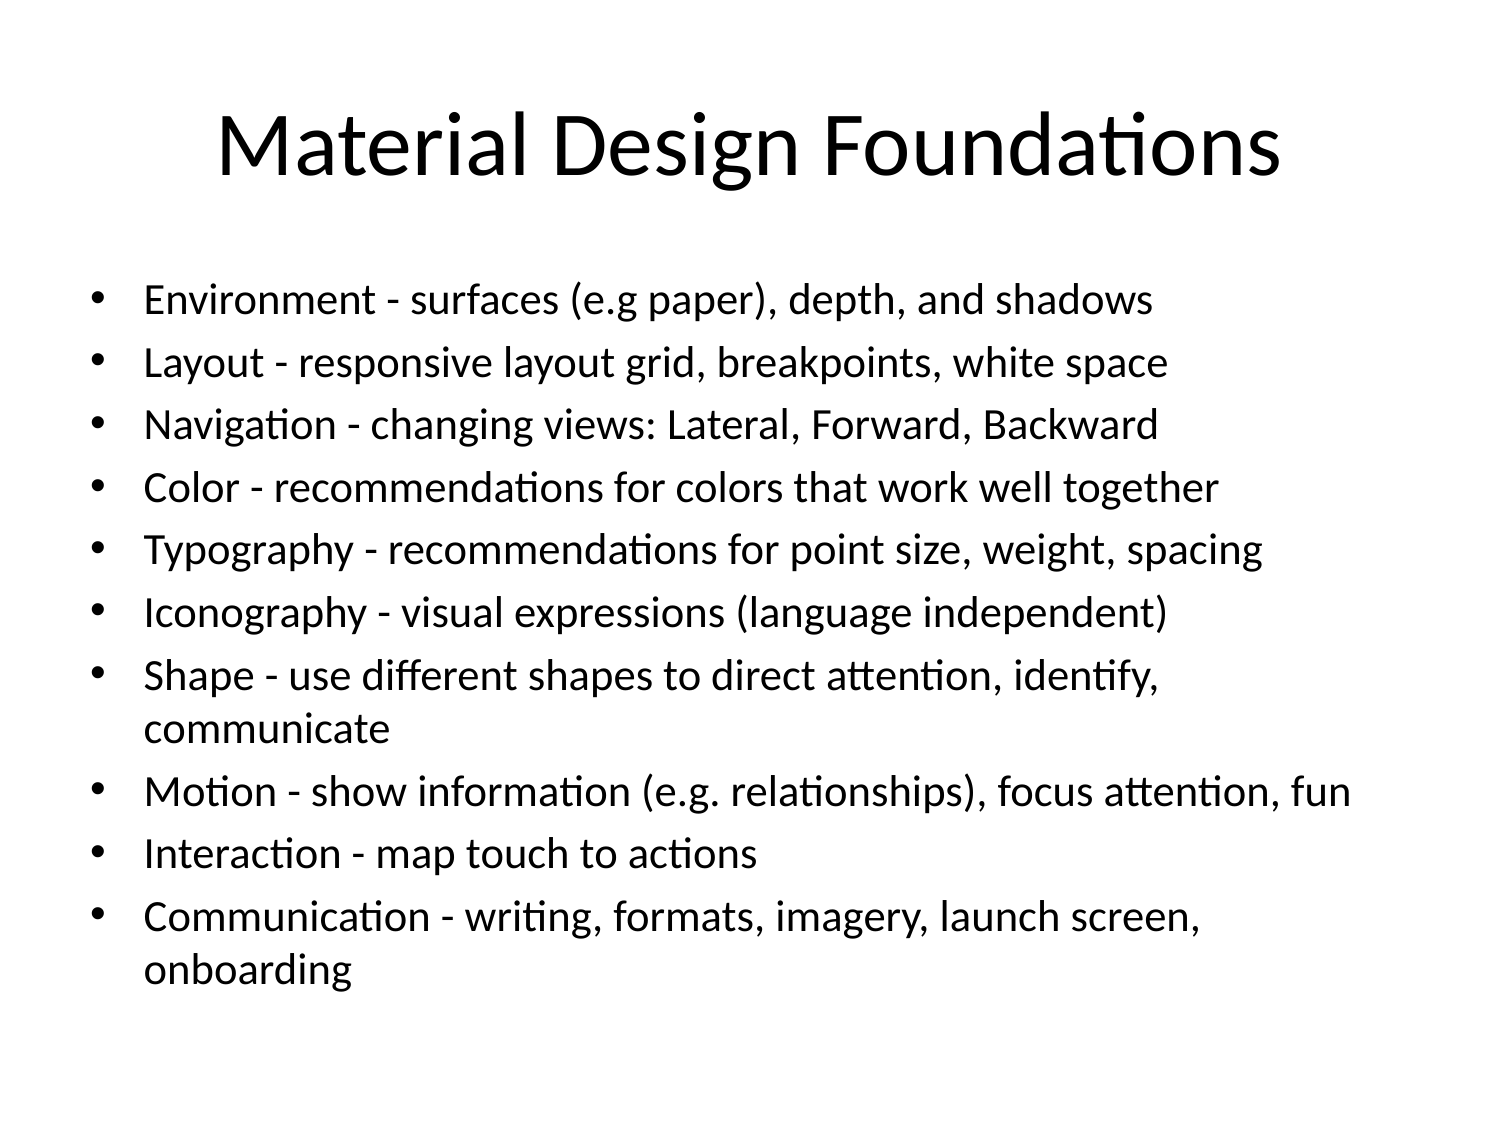

# Material Design Foundations
Environment - surfaces (e.g paper), depth, and shadows
Layout - responsive layout grid, breakpoints, white space
Navigation - changing views: Lateral, Forward, Backward
Color - recommendations for colors that work well together
Typography - recommendations for point size, weight, spacing
Iconography - visual expressions (language independent)
Shape - use different shapes to direct attention, identify, communicate
Motion - show information (e.g. relationships), focus attention, fun
Interaction - map touch to actions
Communication - writing, formats, imagery, launch screen, onboarding